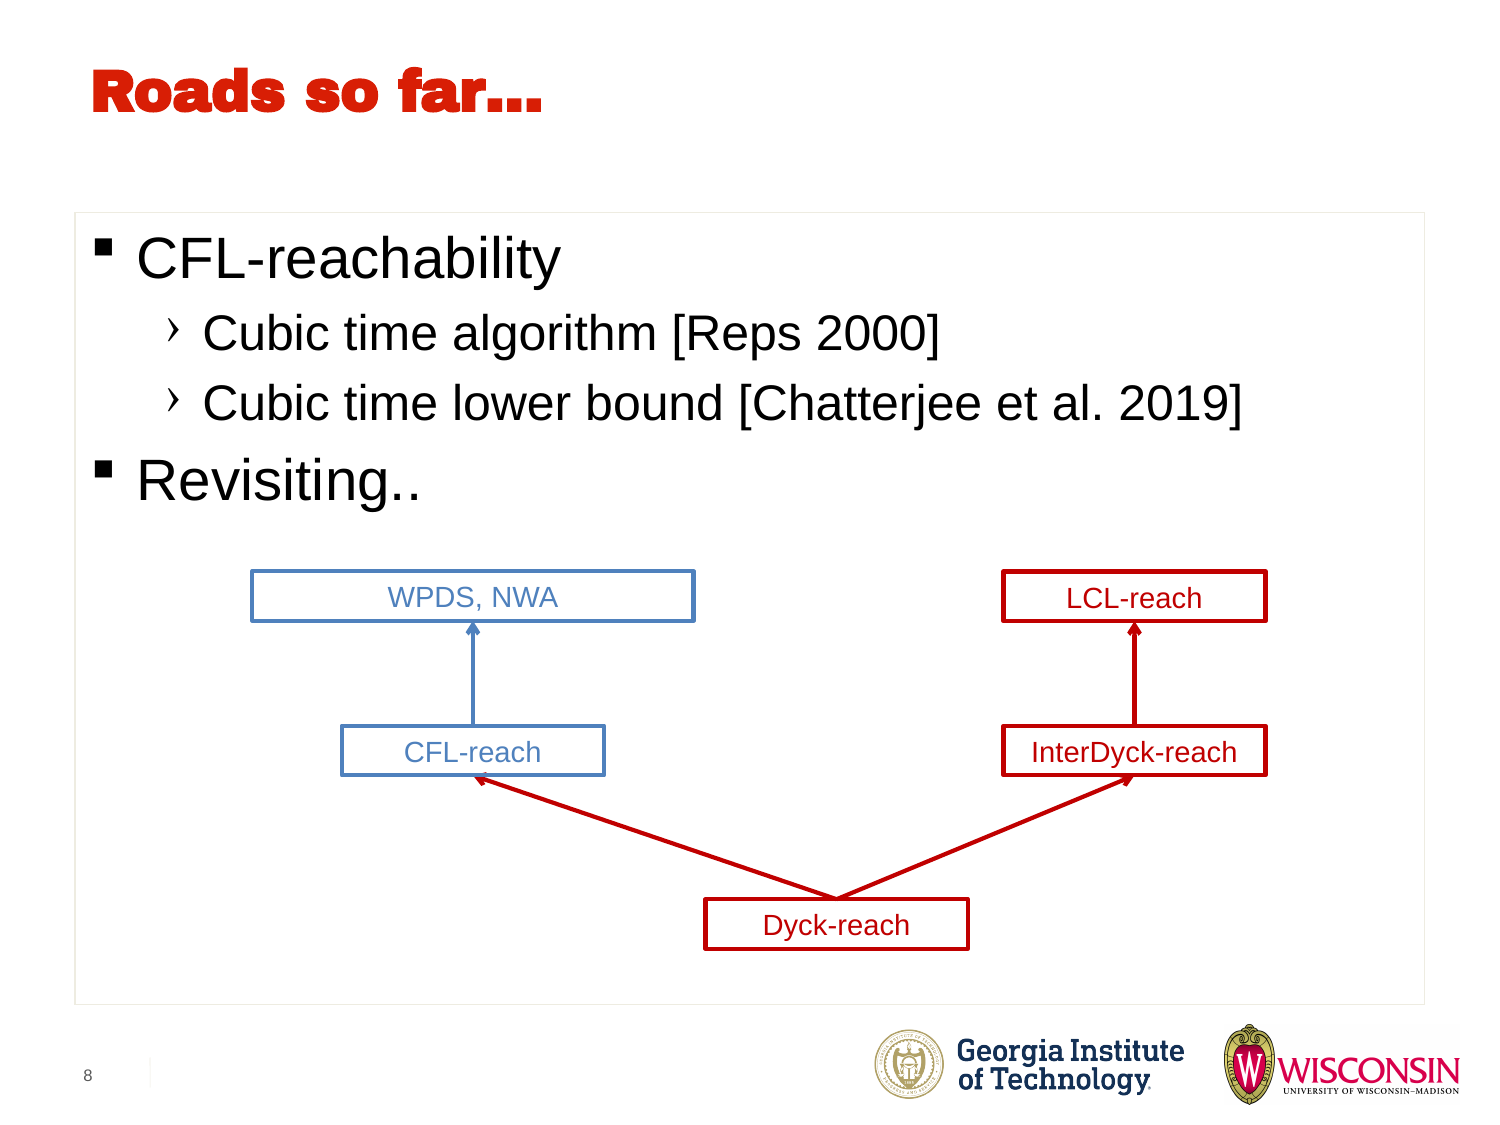

# Roads so far…
CFL-reachability
Cubic time algorithm [Reps 2000]
Cubic time lower bound [Chatterjee et al. 2019]
Revisiting..
WPDS, NWA
LCL-reach
CFL-reach
InterDyck-reach
Dyck-reach
8